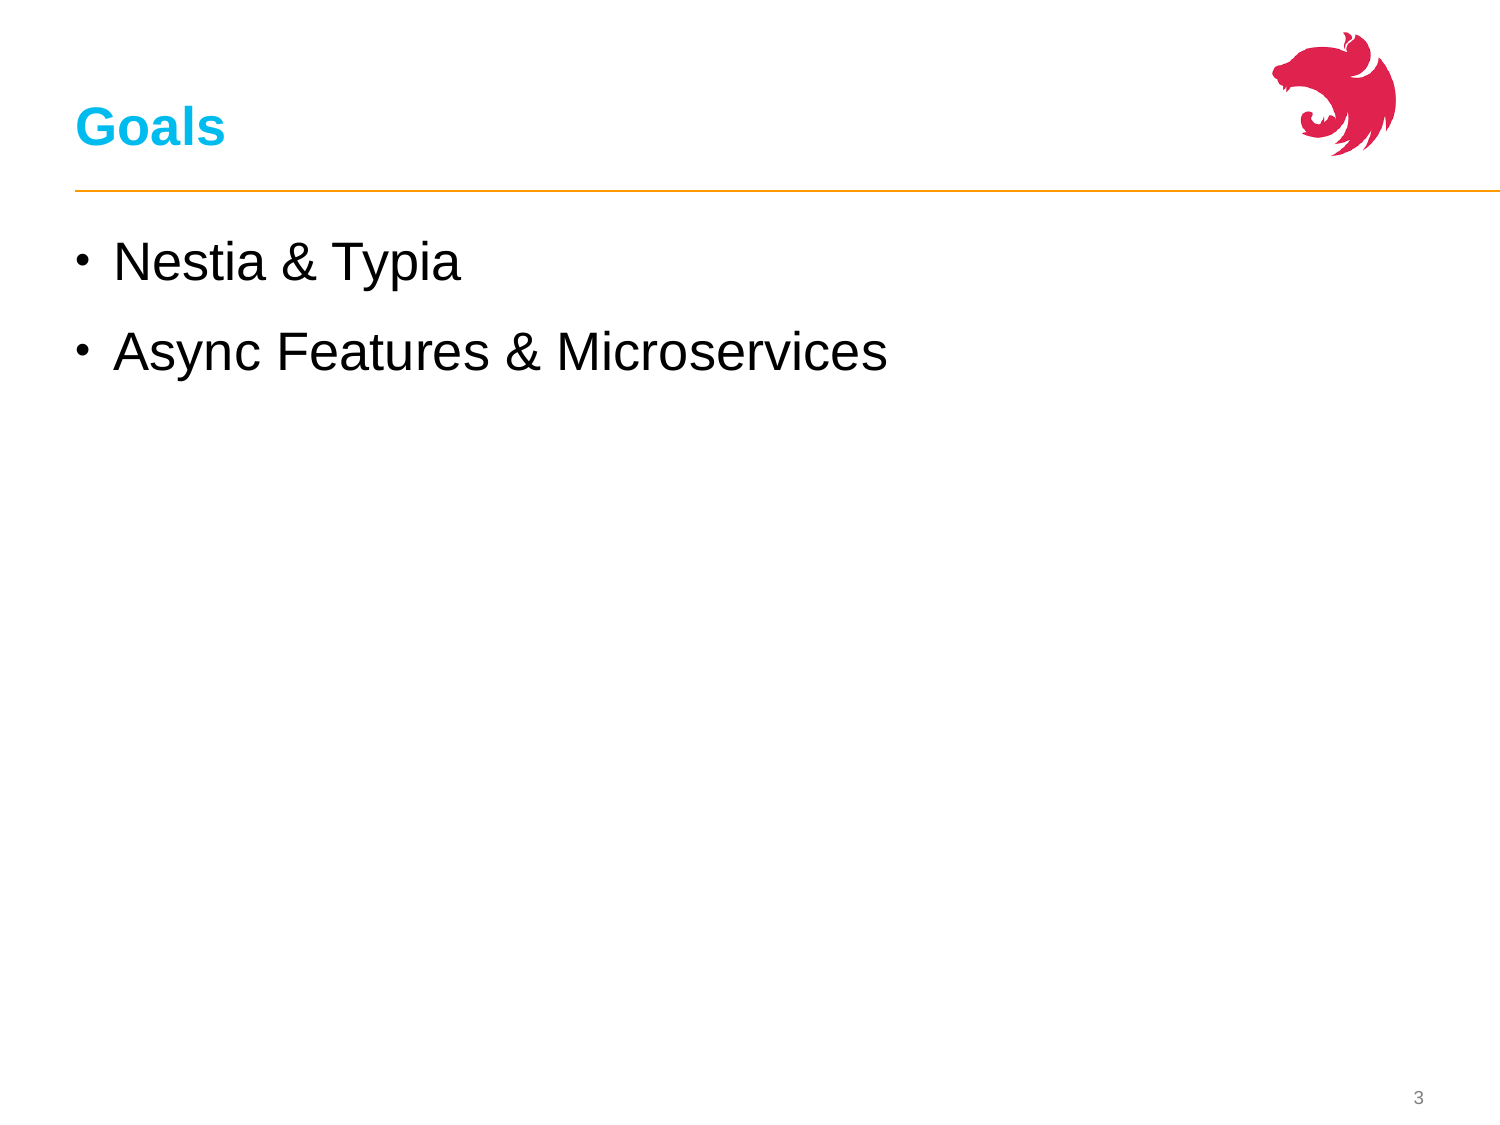

# Goals
Nestia & Typia
Async Features & Microservices